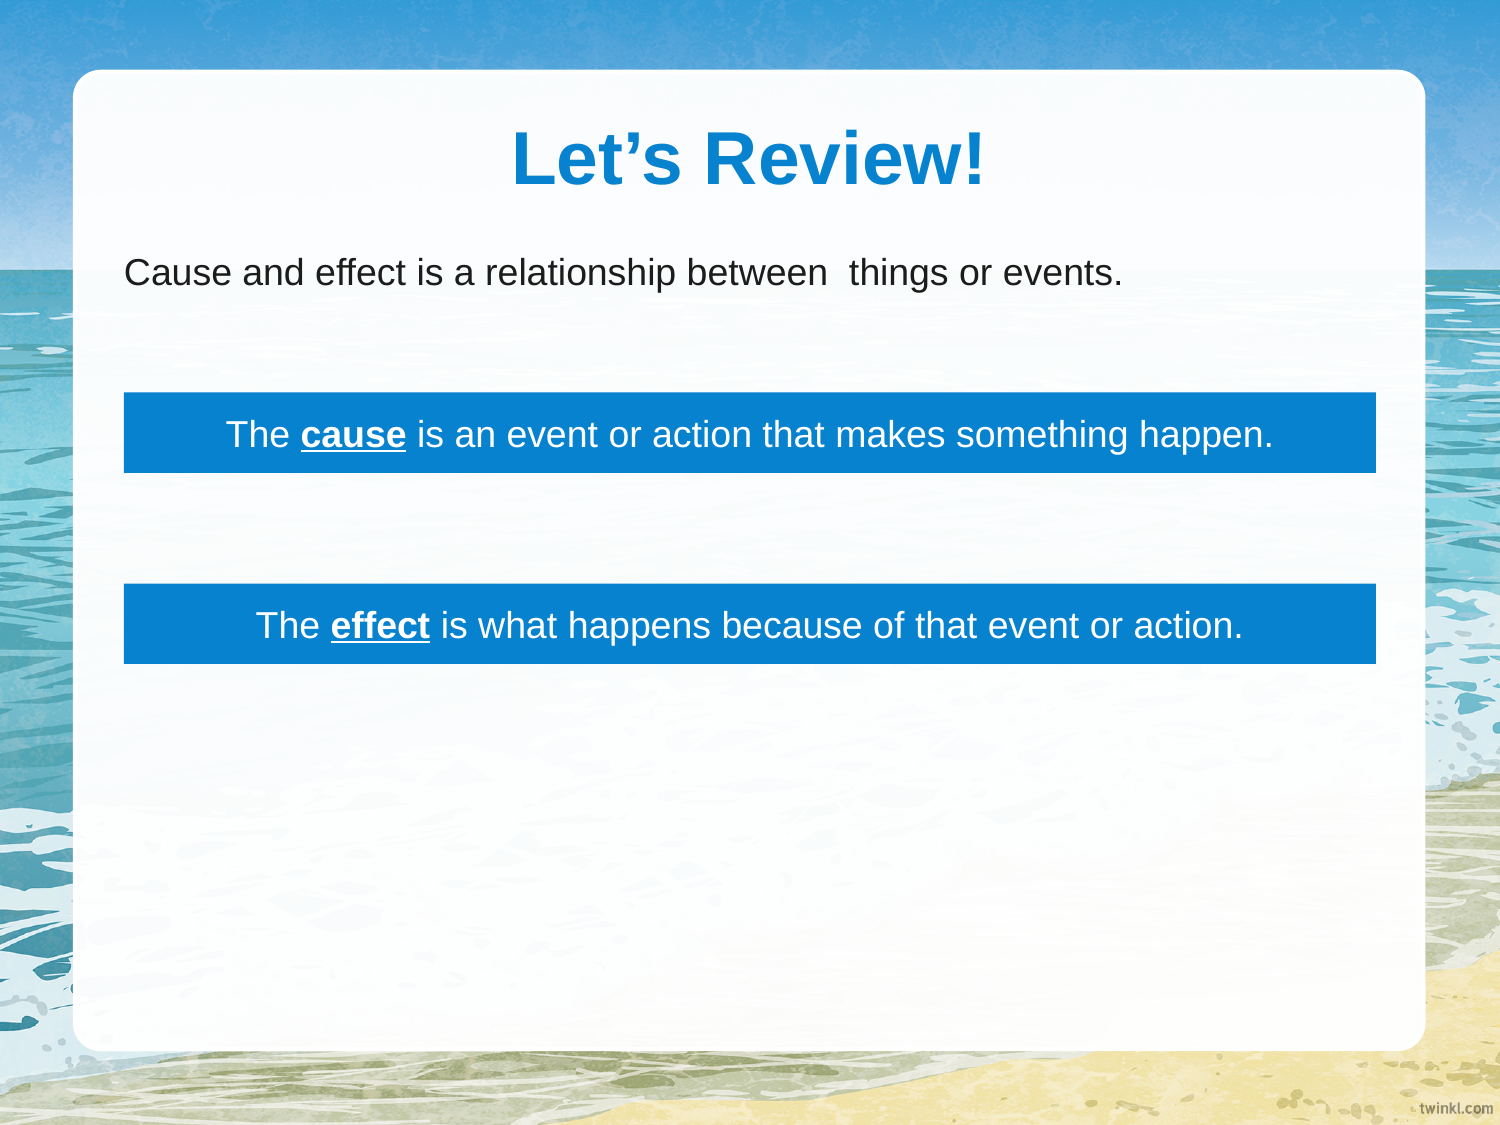

# Let’s Review!
Cause and effect is a relationship between  things or events.
The cause is an event or action that makes something happen.
The effect is what happens because of that event or action.